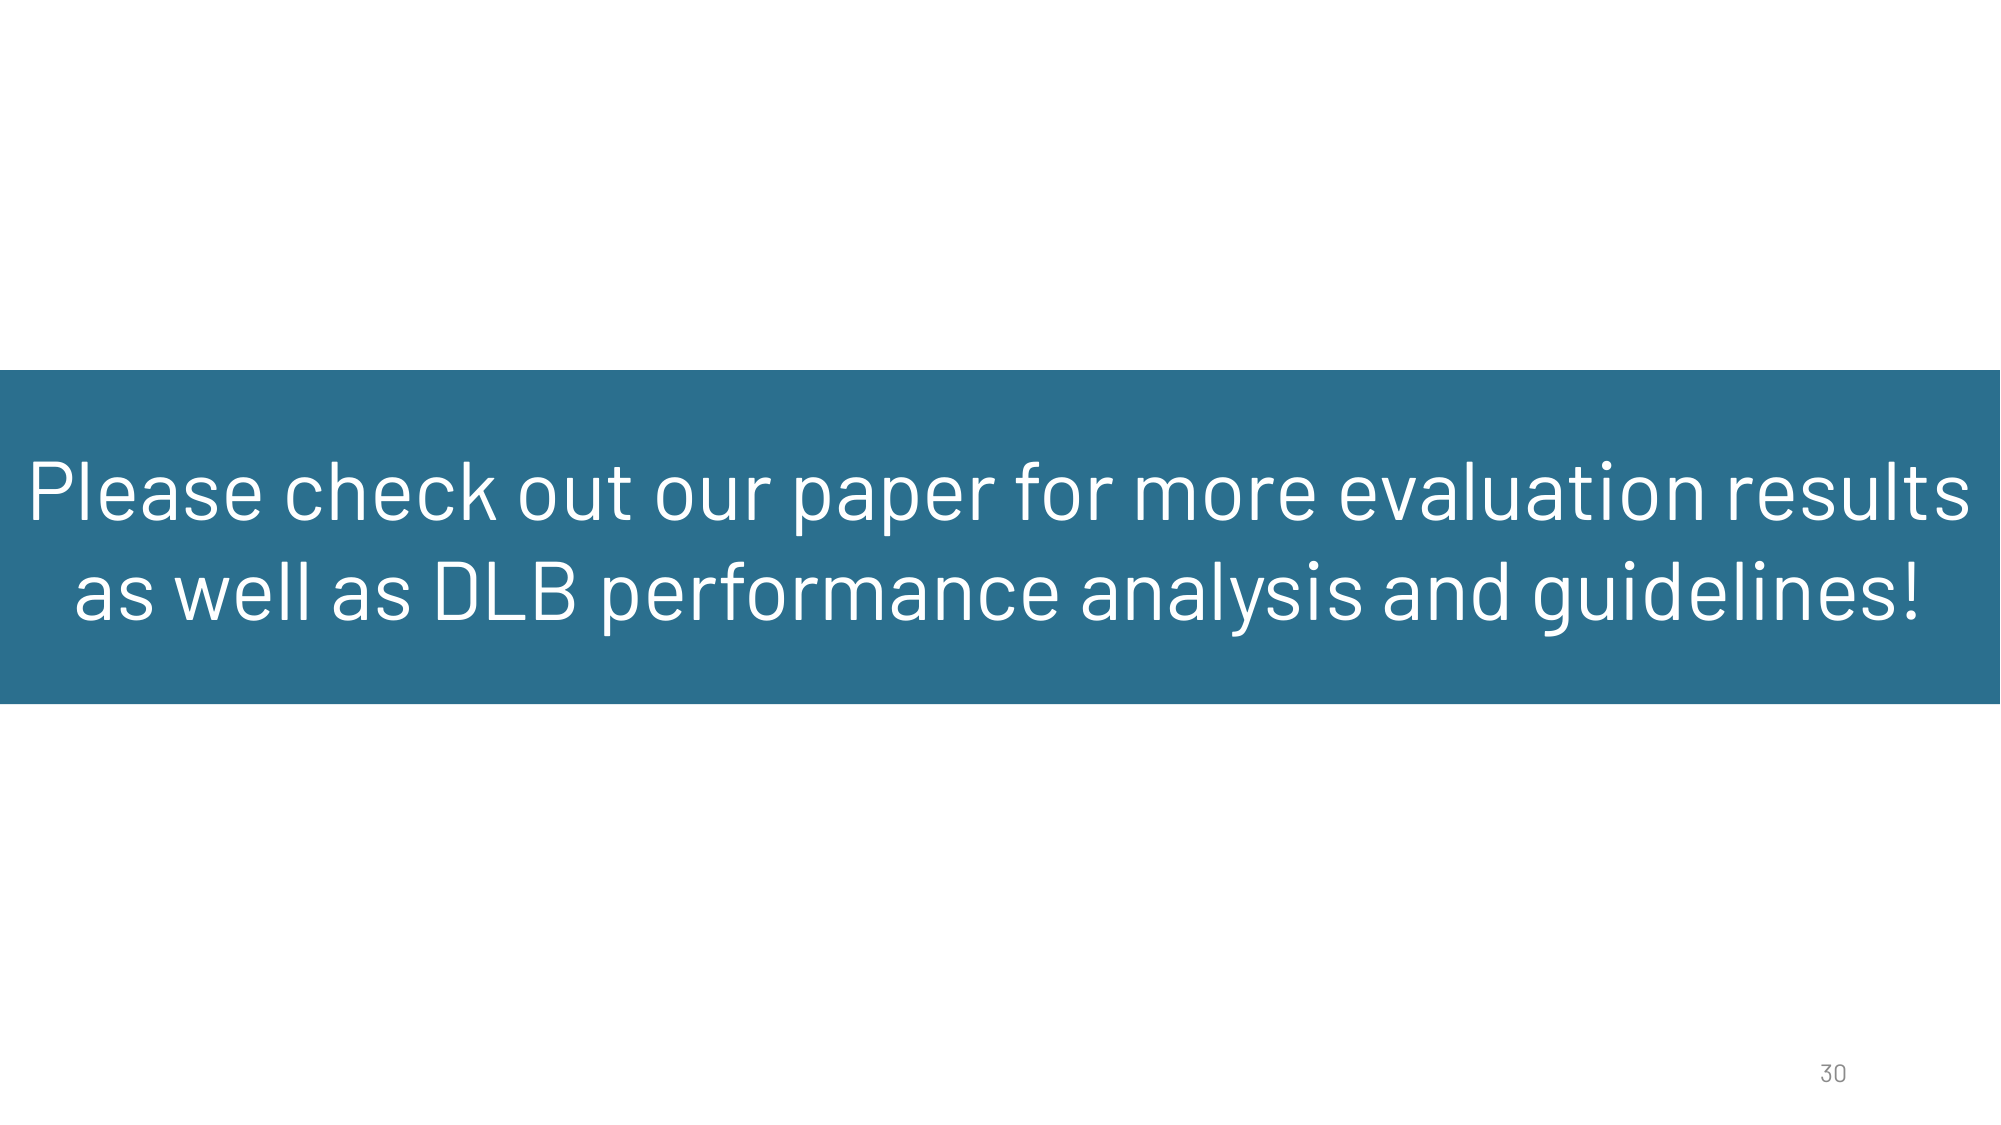

Please check out our paper for more evaluation results as well as DLB performance analysis and guidelines!
30